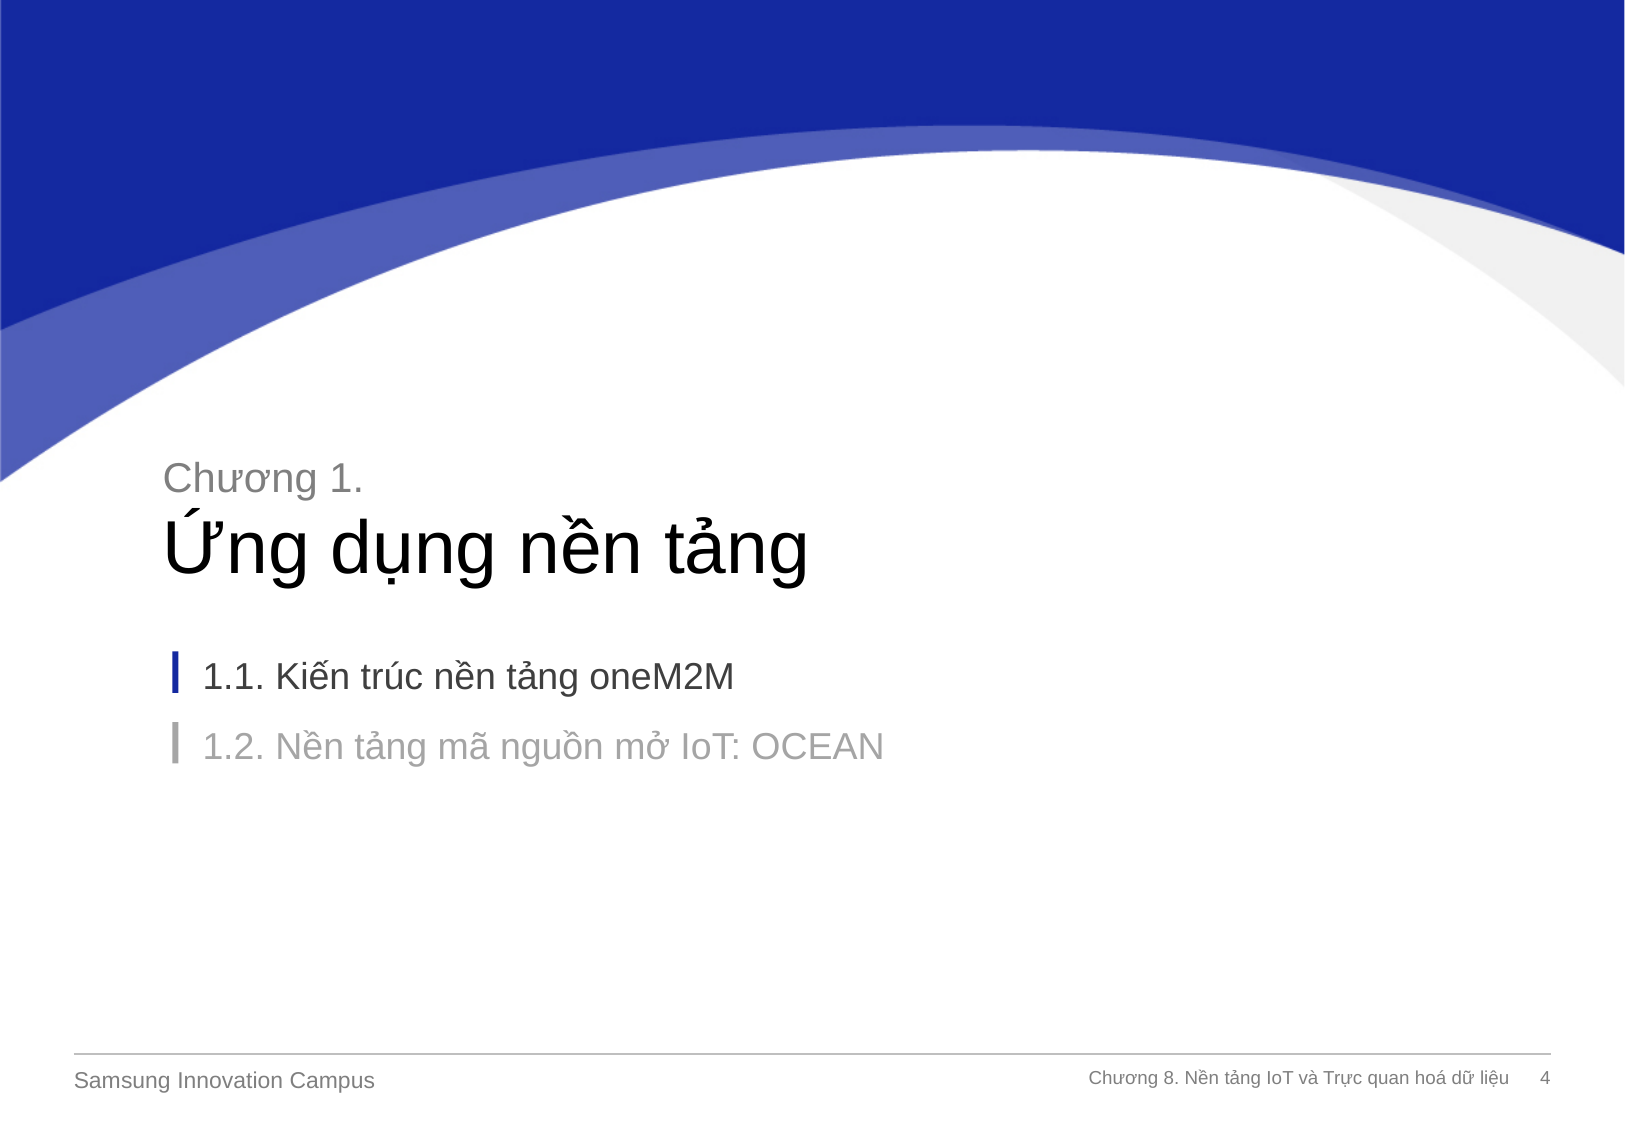

Chương 1.
Ứng dụng nền tảng

1.1. Kiến trúc nền tảng oneM2M

1.2. Nền tảng mã nguồn mở IoT: OCEAN